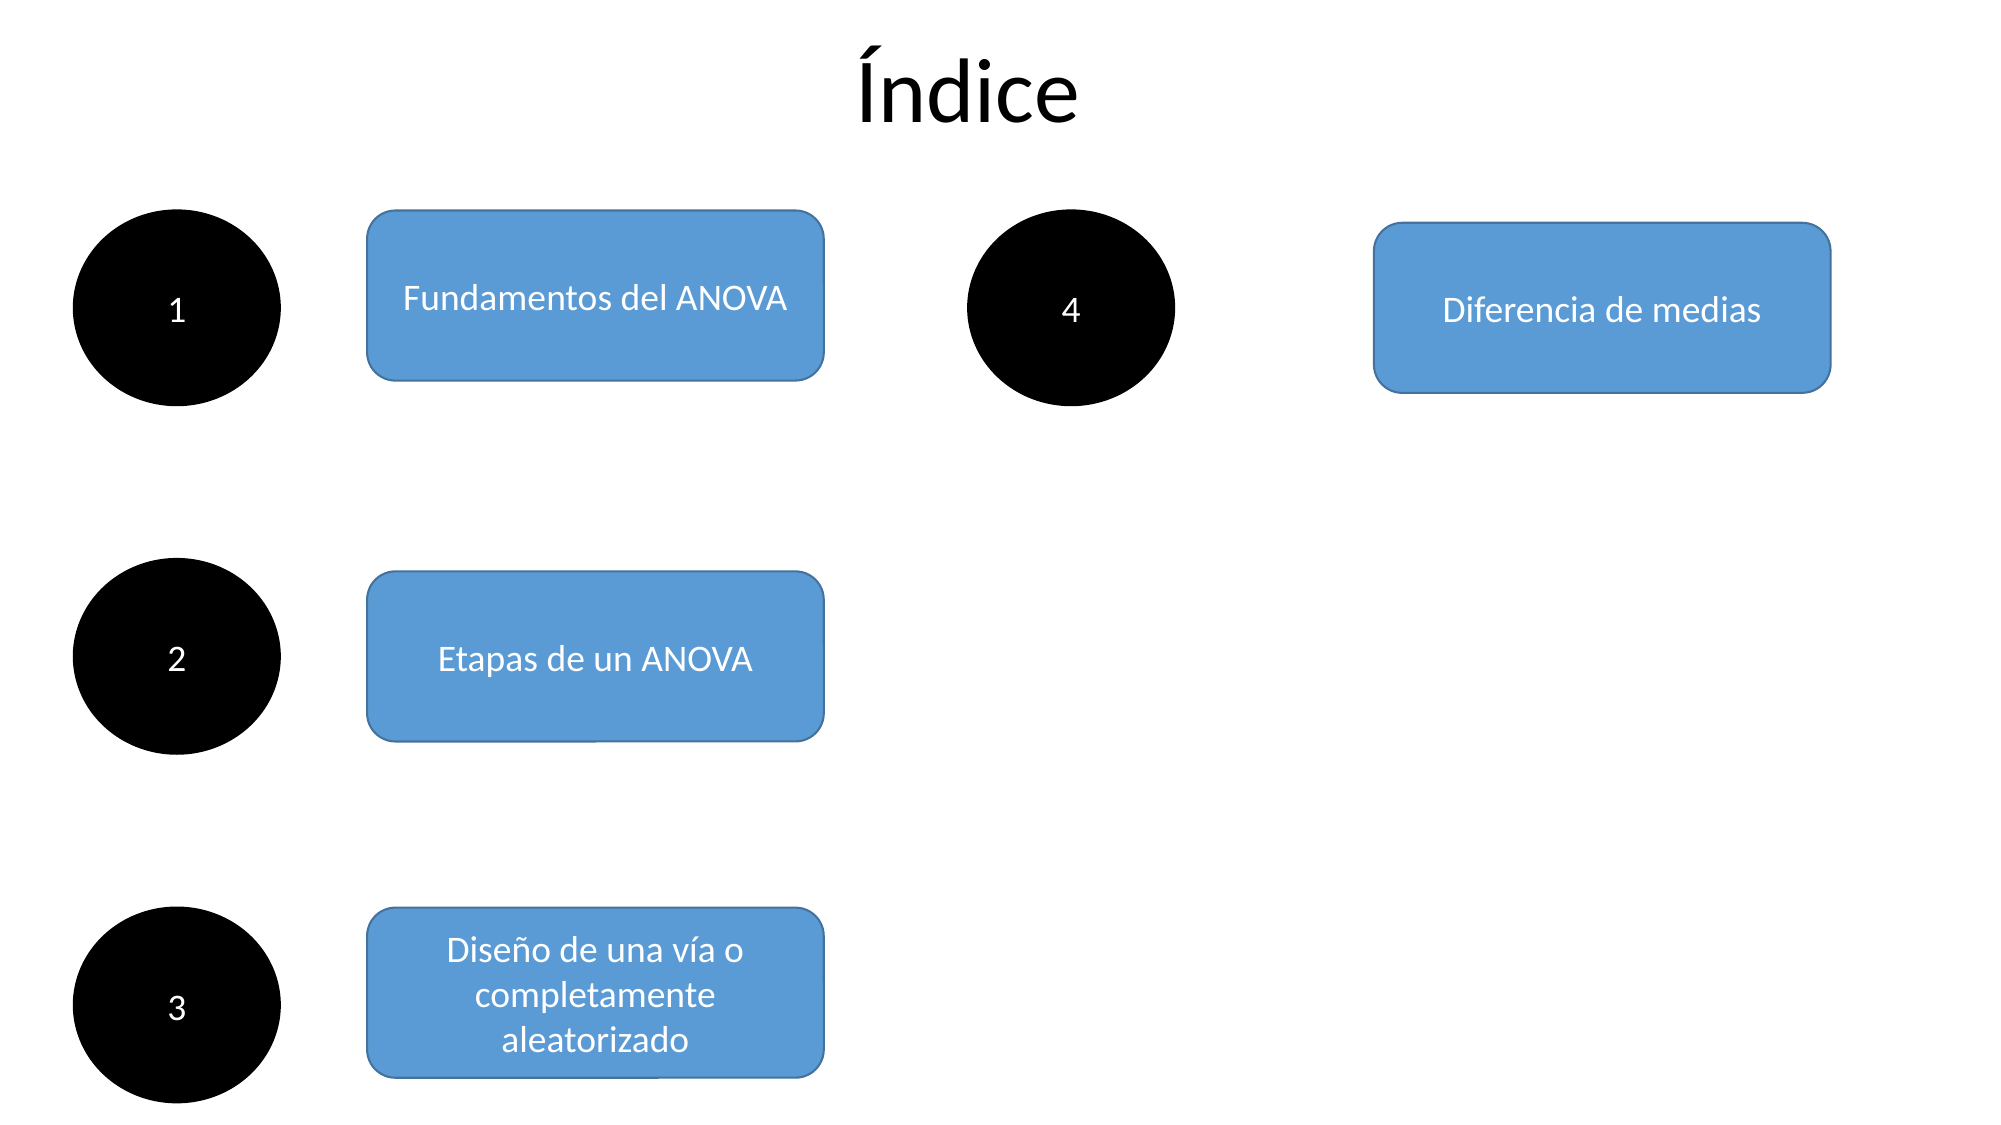

# Índice
1
Fundamentos del ANOVA
4
Diferencia de medias
2
Etapas de un ANOVA
3
Diseño de una vía o completamente aleatorizado